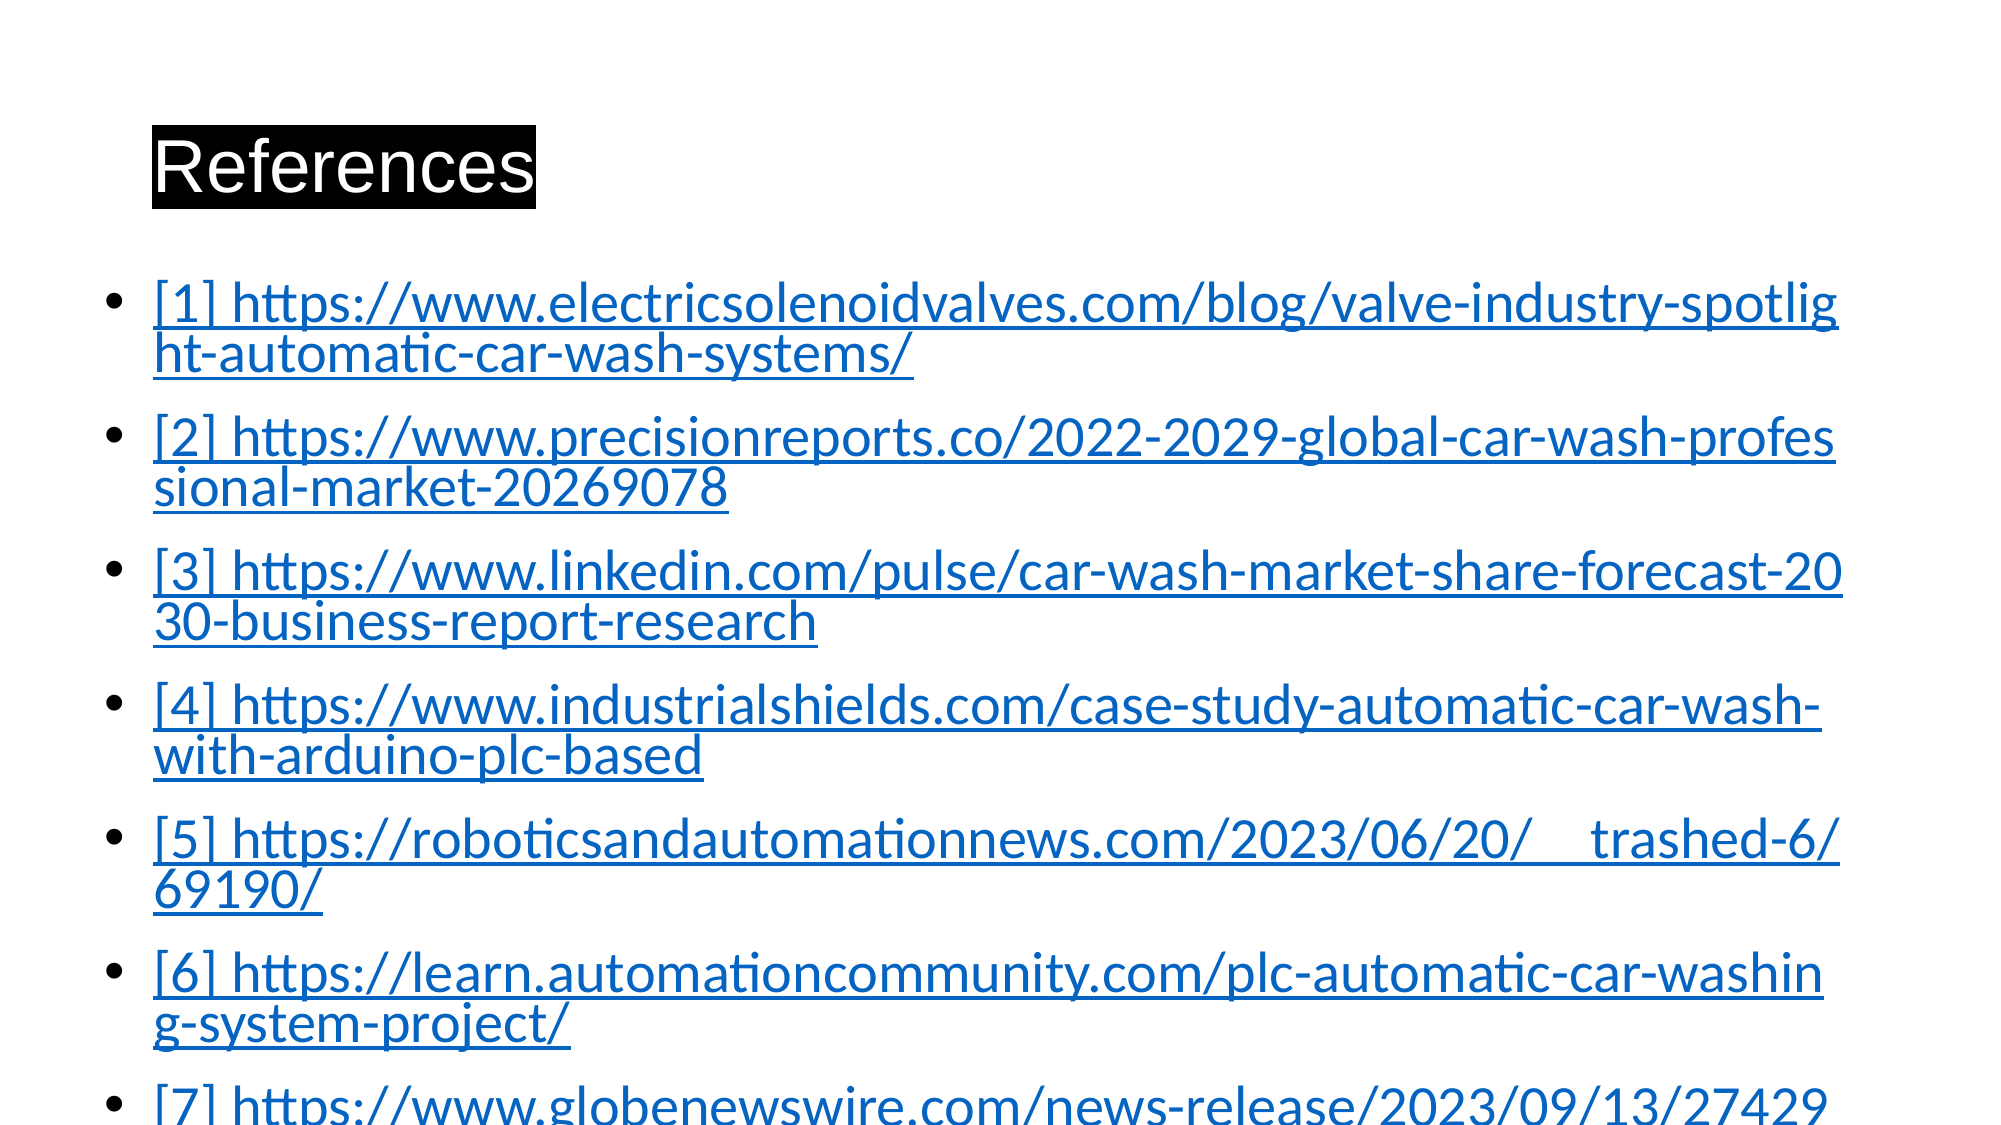

# References
[1] https://www.electricsolenoidvalves.com/blog/valve-industry-spotlight-automatic-car-wash-systems/
[2] https://www.precisionreports.co/2022-2029-global-car-wash-professional-market-20269078
[3] https://www.linkedin.com/pulse/car-wash-market-share-forecast-2030-business-report-research
[4] https://www.industrialshields.com/case-study-automatic-car-wash-with-arduino-plc-based
[5] https://roboticsandautomationnews.com/2023/06/20/__trashed-6/69190/
[6] https://learn.automationcommunity.com/plc-automatic-car-washing-system-project/
[7] https://www.globenewswire.com/news-release/2023/09/13/2742917/0/en/Published-Market-Report-Australia-Car-Wash-Service-Market-Size-Share-Growth-2023-2030.html
[8] https://www.grandviewresearch.com/industry-analysis/us-car-wash-services-market